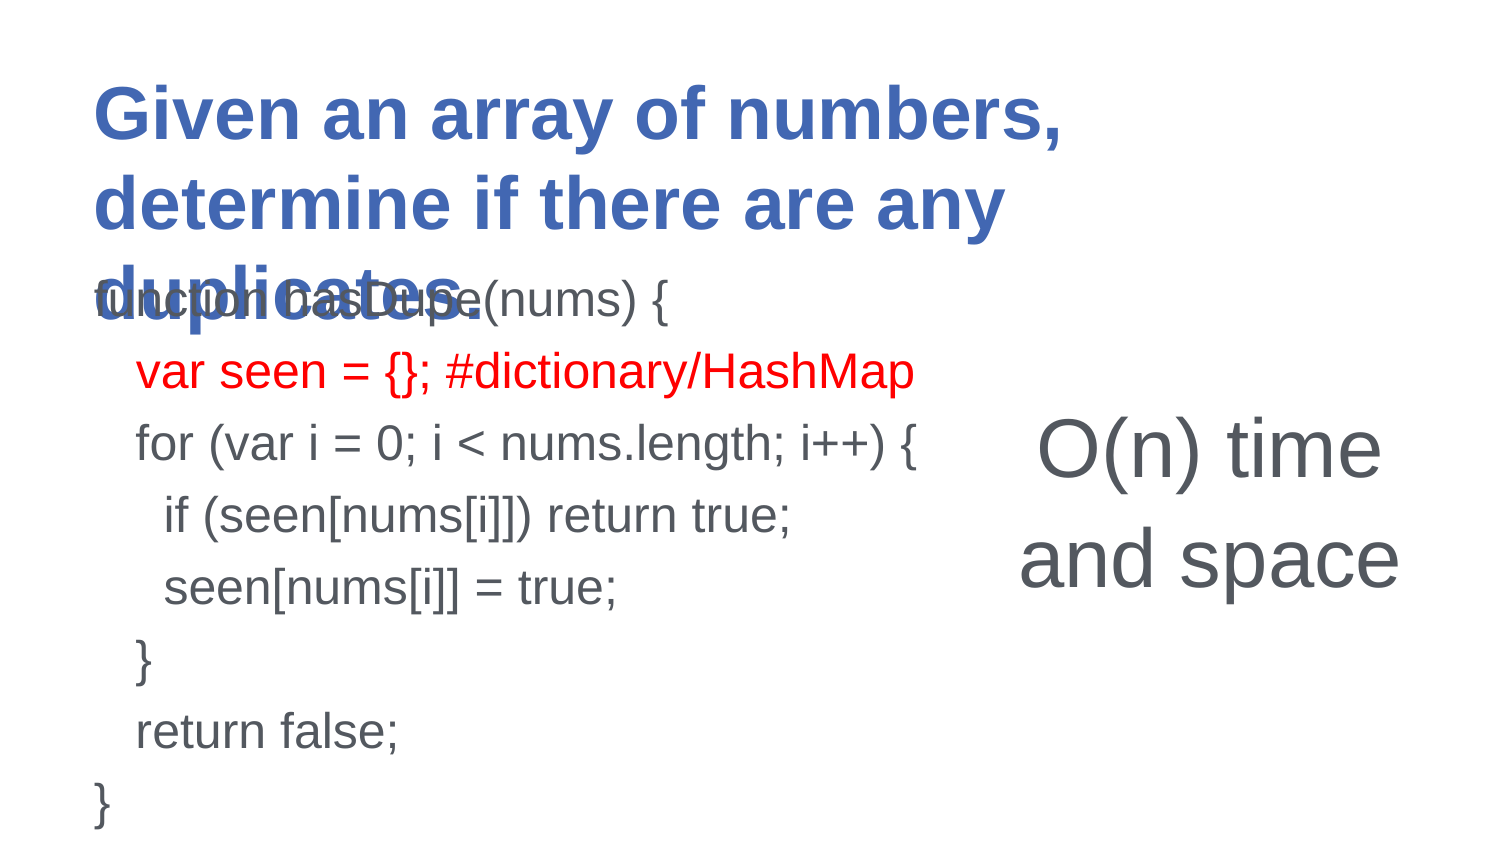

# Given an array of numbers, determine if there are any duplicates.
function hasDupe(nums) {
   var seen = {}; #dictionary/HashMap
   for (var i = 0; i < nums.length; i++) {
     if (seen[nums[i]]) return true;
     seen[nums[i]] = true;
   }
   return false;
}
O(n) time and space